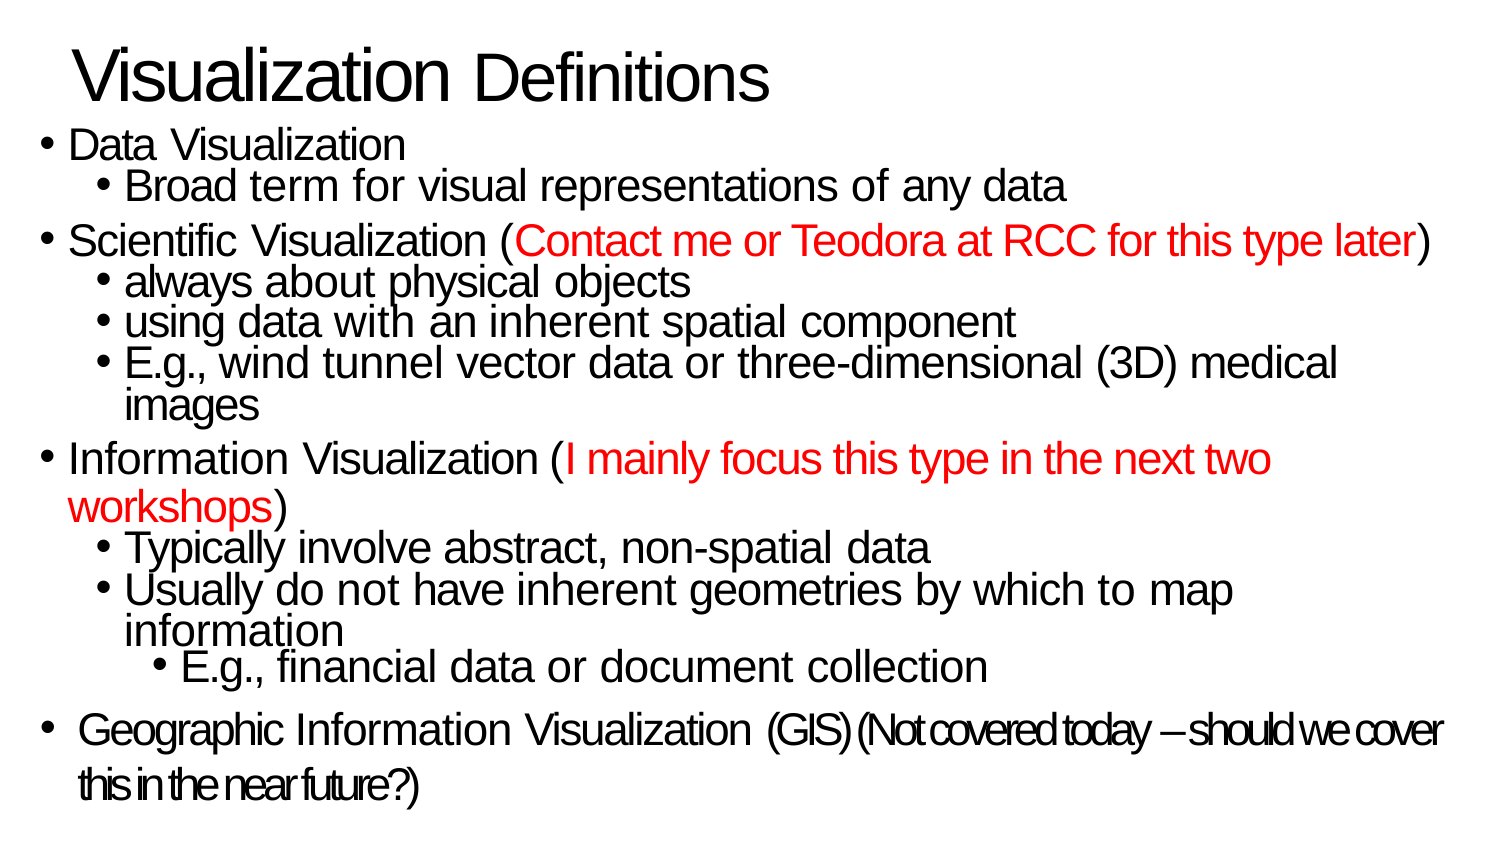

# Visualization Definitions
Data Visualization
Broad term for visual representations of any data
Scientific Visualization (Contact me or Teodora at RCC for this type later)
always about physical objects
using data with an inherent spatial component
E.g., wind tunnel vector data or three-dimensional (3D) medical images
Information Visualization (I mainly focus this type in the next two workshops)
Typically involve abstract, non-spatial data
Usually do not have inherent geometries by which to map information
E.g., financial data or document collection
Geographic Information Visualization (GIS) (Not covered today – should we cover this in the near future?)